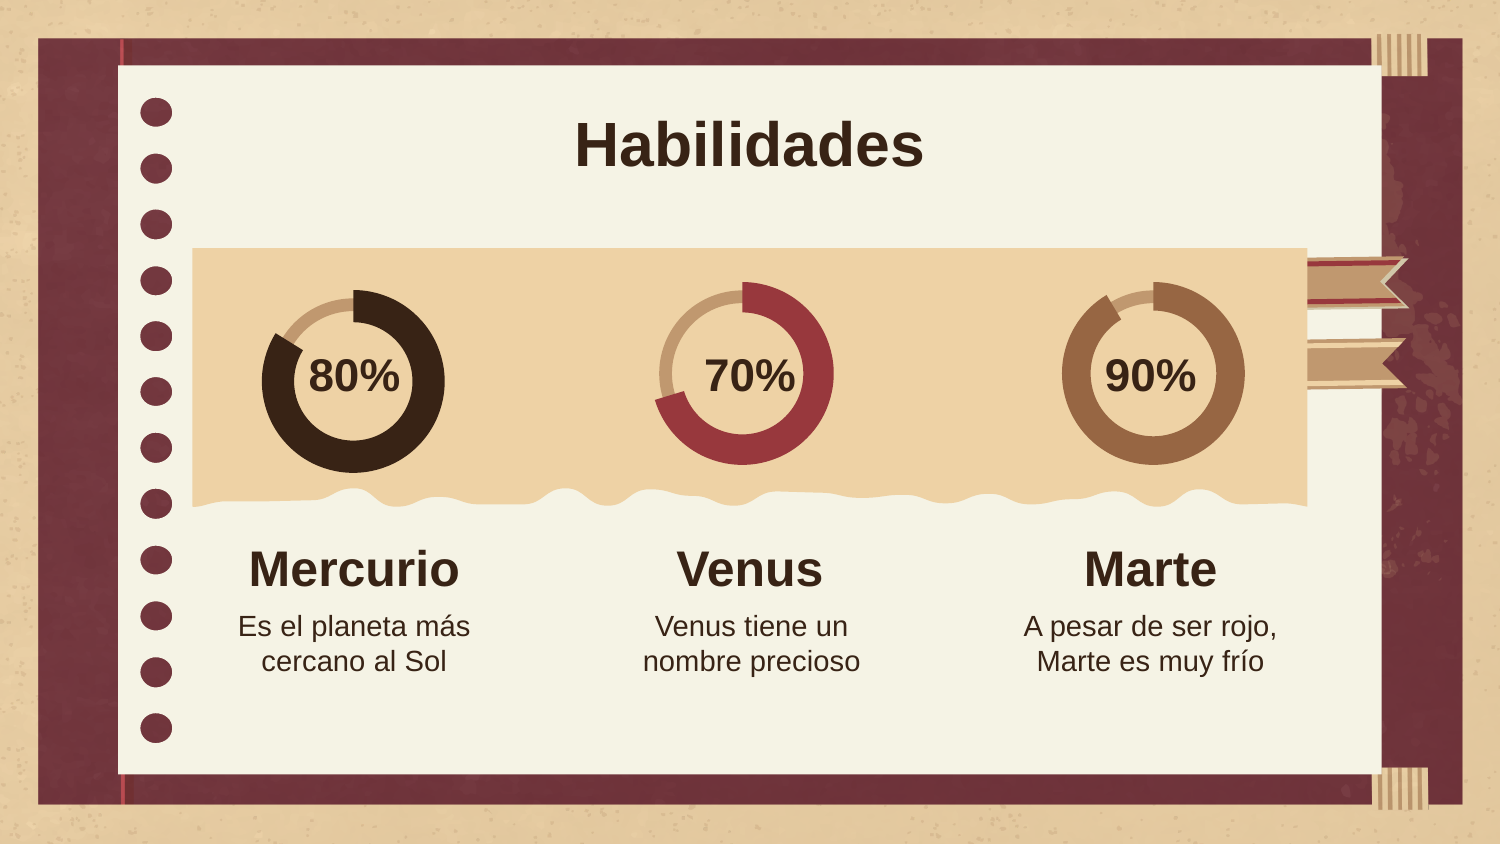

# Habilidades

80%
70%
90%
Mercurio
Venus
Marte
Es el planeta más cercano al Sol

Venus tiene un nombre precioso

A pesar de ser rojo, Marte es muy frío